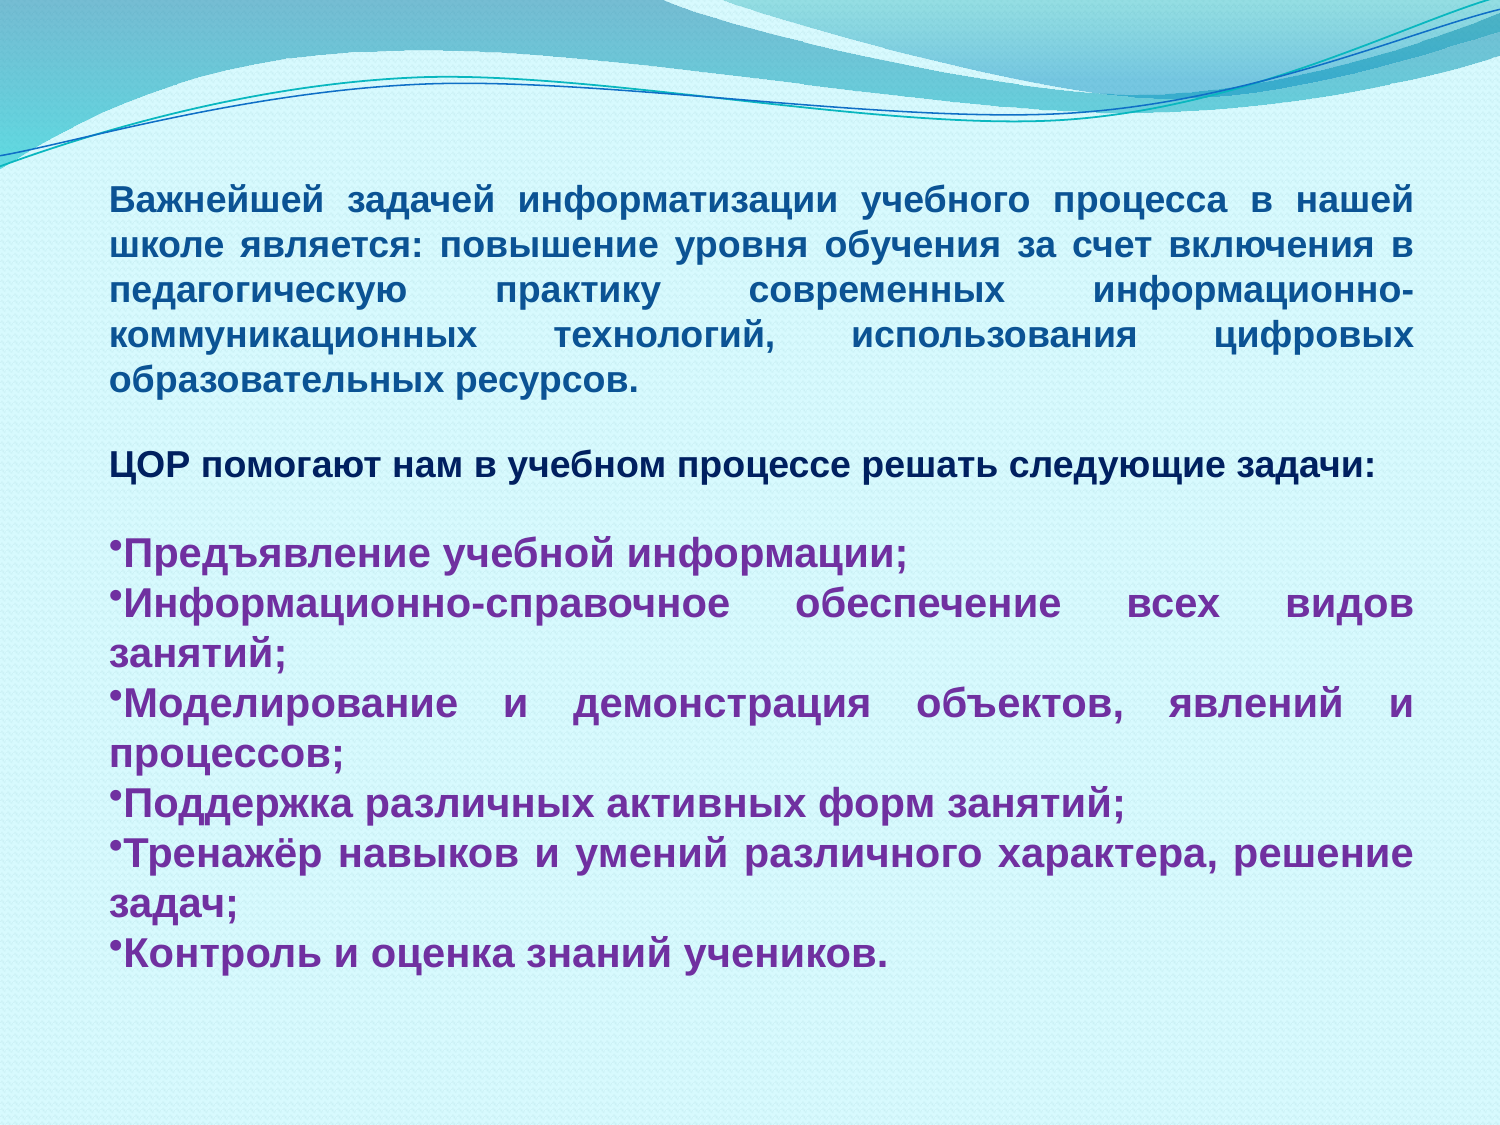

Важнейшей задачей информатизации учебного процесса в нашей школе является: повышение уровня обучения за счет включения в педагогическую практику современных информационно-коммуникационных технологий, использования цифровых образовательных ресурсов.

ЦОР помогают нам в учебном процессе решать следующие задачи:

Предъявление учебной информации;
Информационно-справочное обеспечение всех видов занятий;
Моделирование и демонстрация объектов, явлений и процессов;
Поддержка различных активных форм занятий;
Тренажёр навыков и умений различного характера, решение задач;
Контроль и оценка знаний учеников.